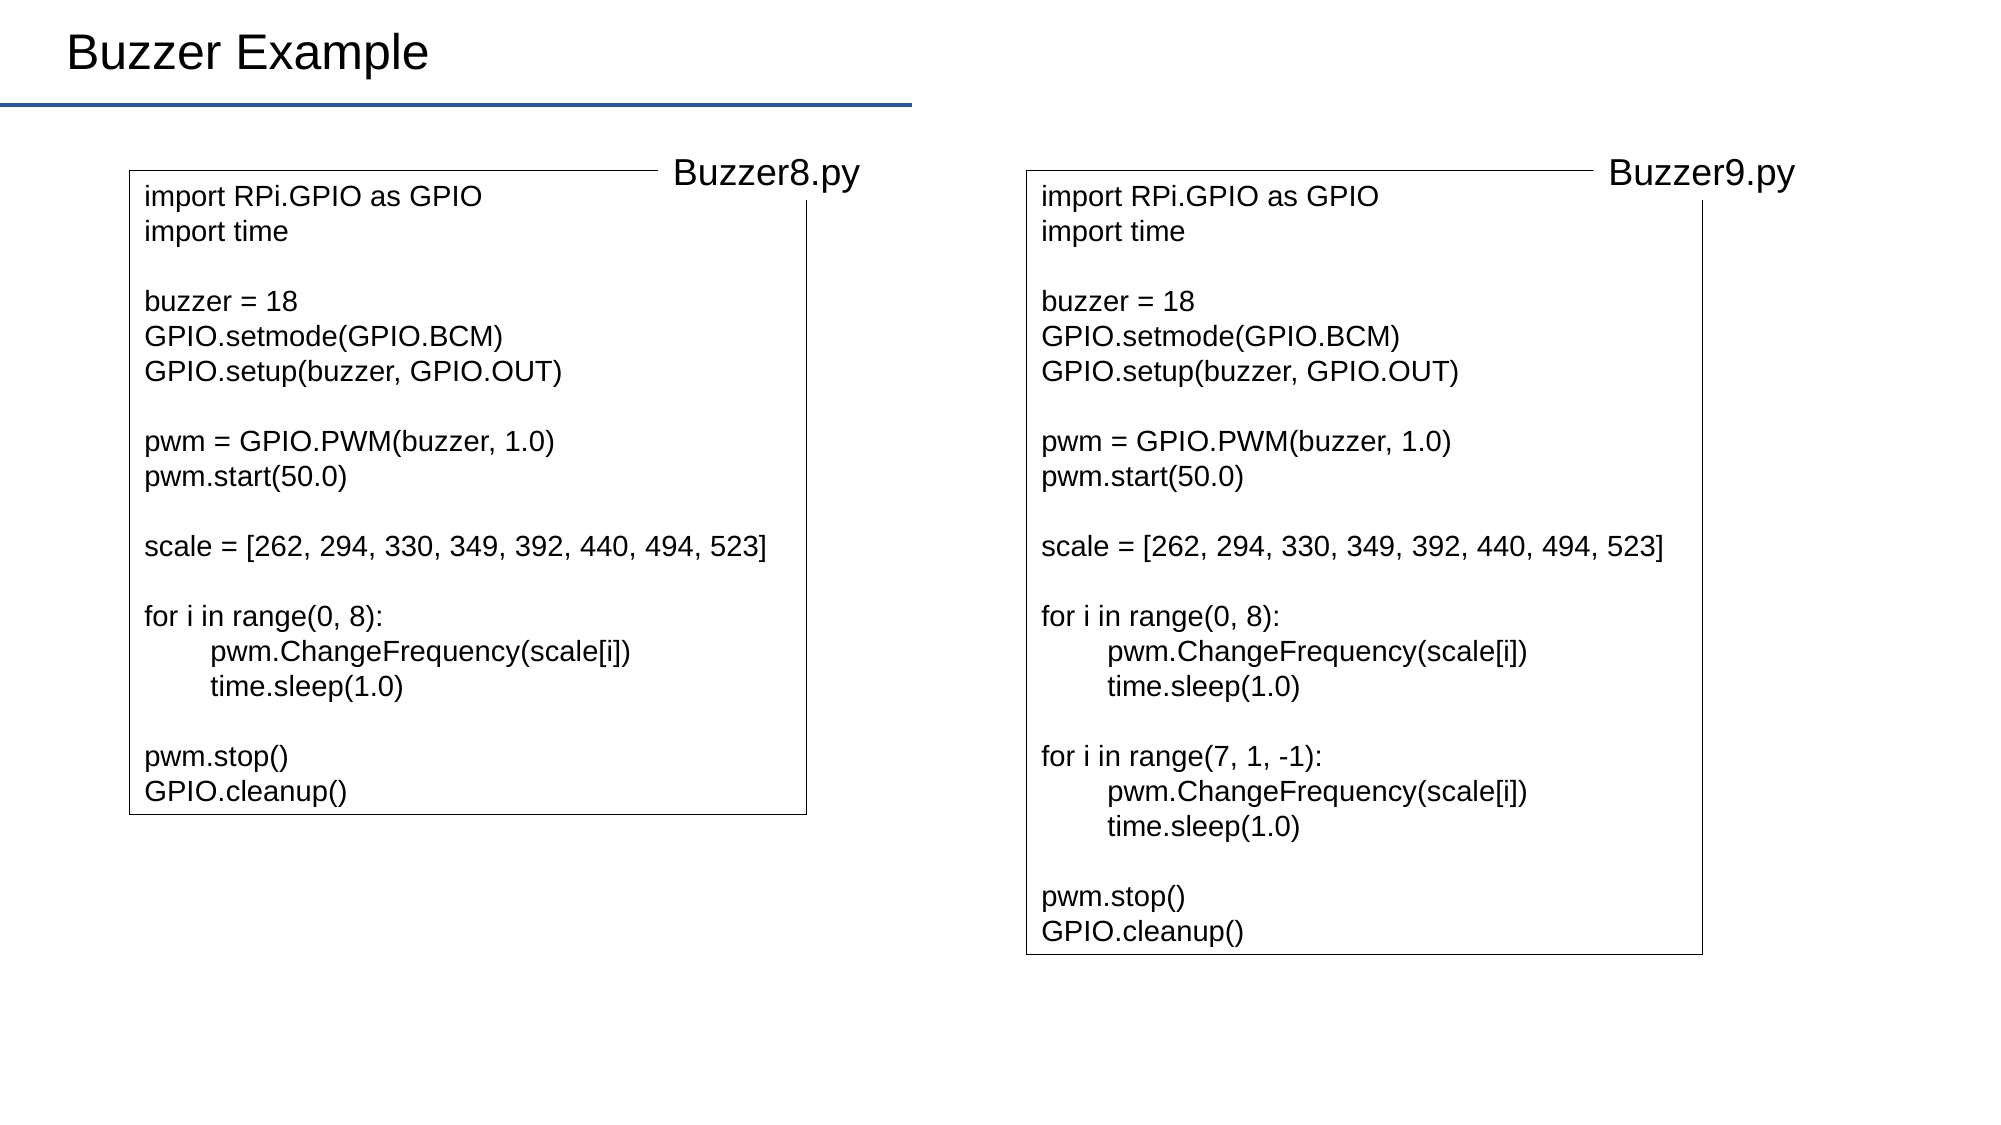

Buzzer Example
Buzzer8.py
Buzzer9.py
import RPi.GPIO as GPIO
import time

buzzer = 18
GPIO.setmode(GPIO.BCM)
GPIO.setup(buzzer, GPIO.OUT)

pwm = GPIO.PWM(buzzer, 1.0)
pwm.start(50.0)

scale = [262, 294, 330, 349, 392, 440, 494, 523]

for i in range(0, 8):
        pwm.ChangeFrequency(scale[i])
        time.sleep(1.0)

pwm.stop()
GPIO.cleanup()
import RPi.GPIO as GPIO
import time

buzzer = 18
GPIO.setmode(GPIO.BCM)
GPIO.setup(buzzer, GPIO.OUT)

pwm = GPIO.PWM(buzzer, 1.0)
pwm.start(50.0)

scale = [262, 294, 330, 349, 392, 440, 494, 523]

for i in range(0, 8):
        pwm.ChangeFrequency(scale[i])
        time.sleep(1.0)

for i in range(7, 1, -1):
        pwm.ChangeFrequency(scale[i])
        time.sleep(1.0)

pwm.stop()
GPIO.cleanup()